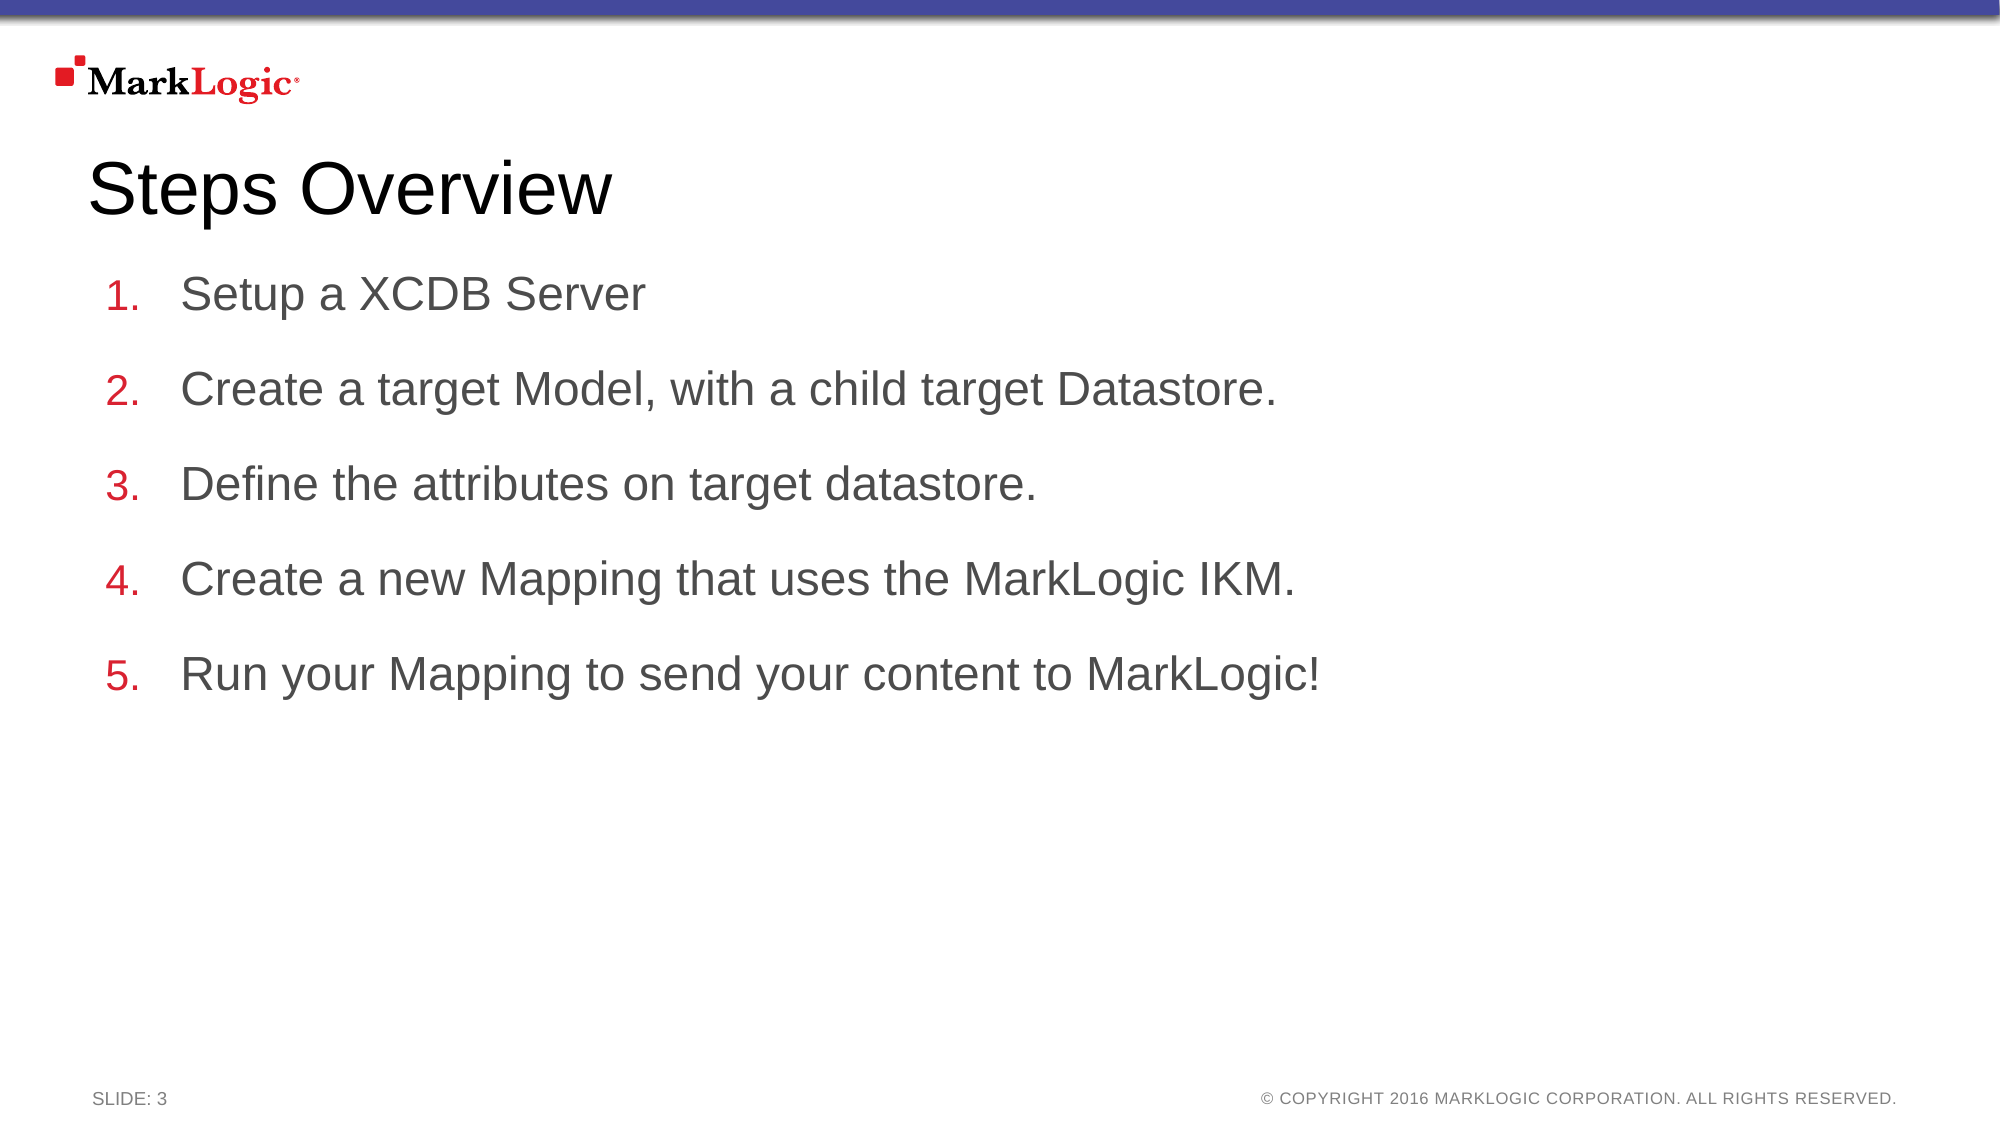

# Steps Overview
Setup a XCDB Server
Create a target Model, with a child target Datastore.
Define the attributes on target datastore.
Create a new Mapping that uses the MarkLogic IKM.
Run your Mapping to send your content to MarkLogic!